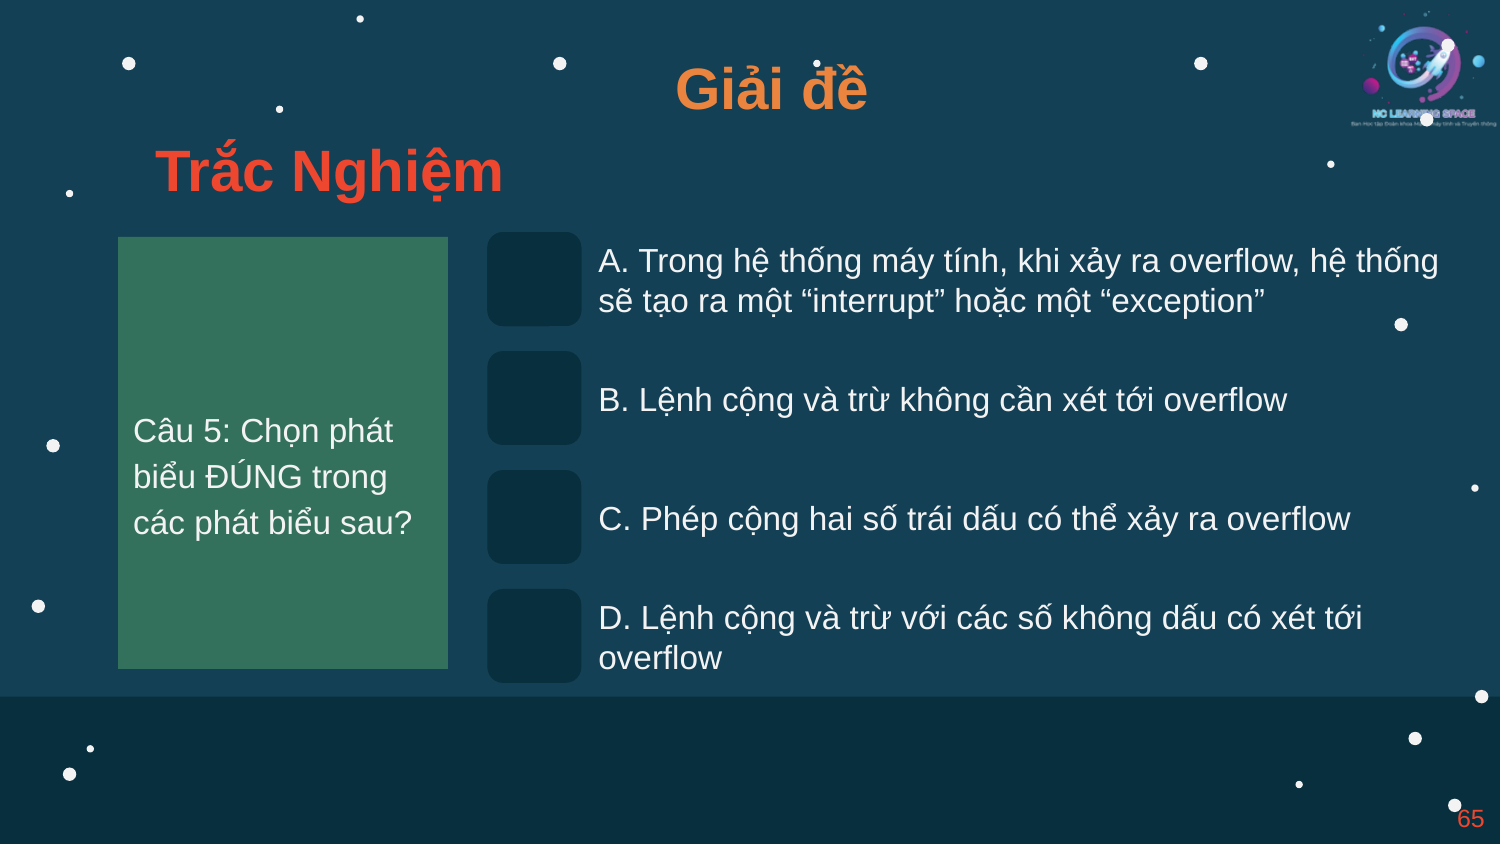

Giải đề
Trắc Nghiệm

Câu 5: Chọn phát biểu ĐÚNG trong các phát biểu sau?
A. Trong hệ thống máy tính, khi xảy ra overflow, hệ thống sẽ tạo ra một “interrupt” hoặc một “exception”

B. Lệnh cộng và trừ không cần xét tới overflow

C. Phép cộng hai số trái dấu có thể xảy ra overflow

D. Lệnh cộng và trừ với các số không dấu có xét tới overflow
65